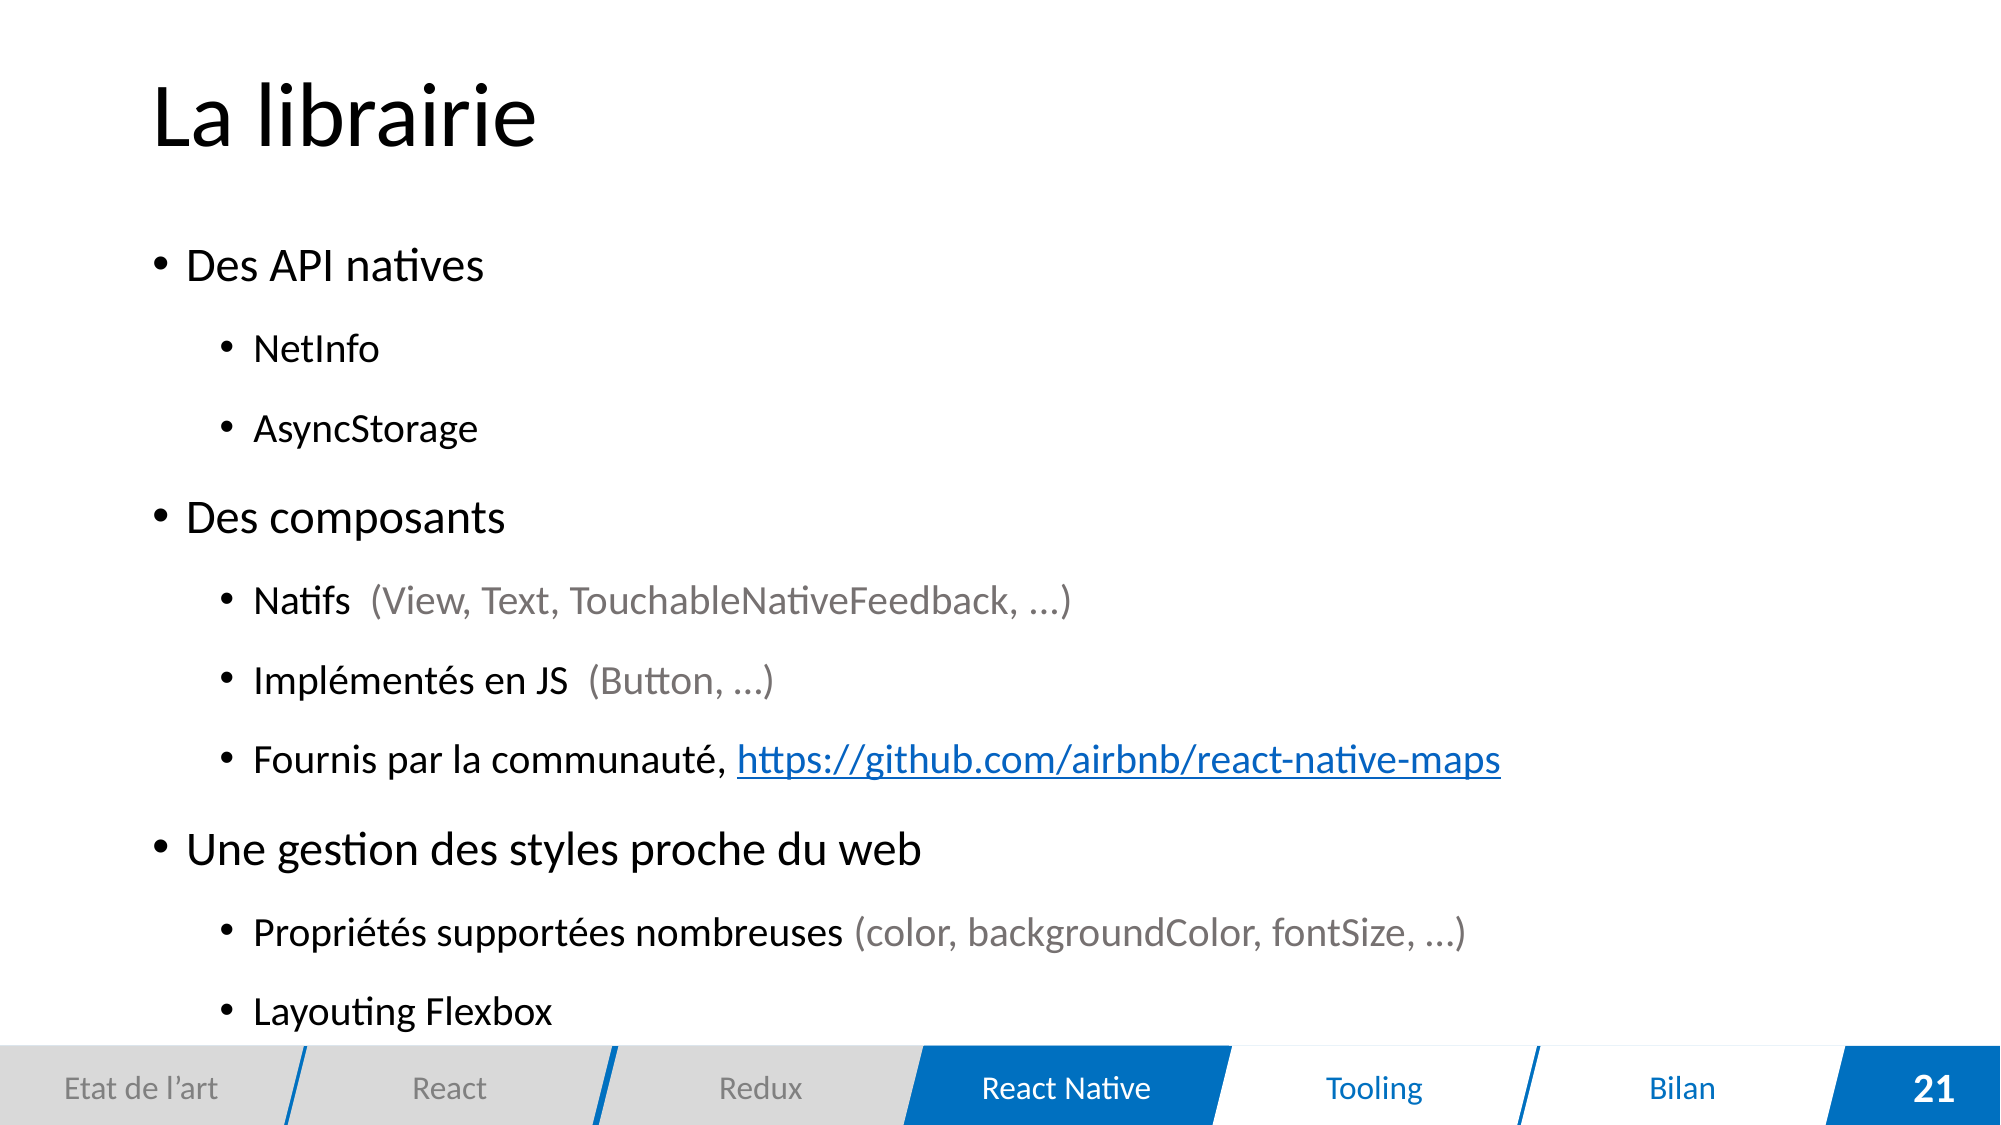

La librairie
Des API natives
NetInfo
AsyncStorage
Des composants
Natifs  (View, Text, TouchableNativeFeedback, ...)
Implémentés en JS  (Button, …)
Fournis par la communauté, https://github.com/airbnb/react-native-maps
Une gestion des styles proche du web
Propriétés supportées nombreuses (color, backgroundColor, fontSize, …)
Layouting Flexbox

24
24
24
24

Etat de l’art
React
Redux
React Native
Tooling
Bilan
21